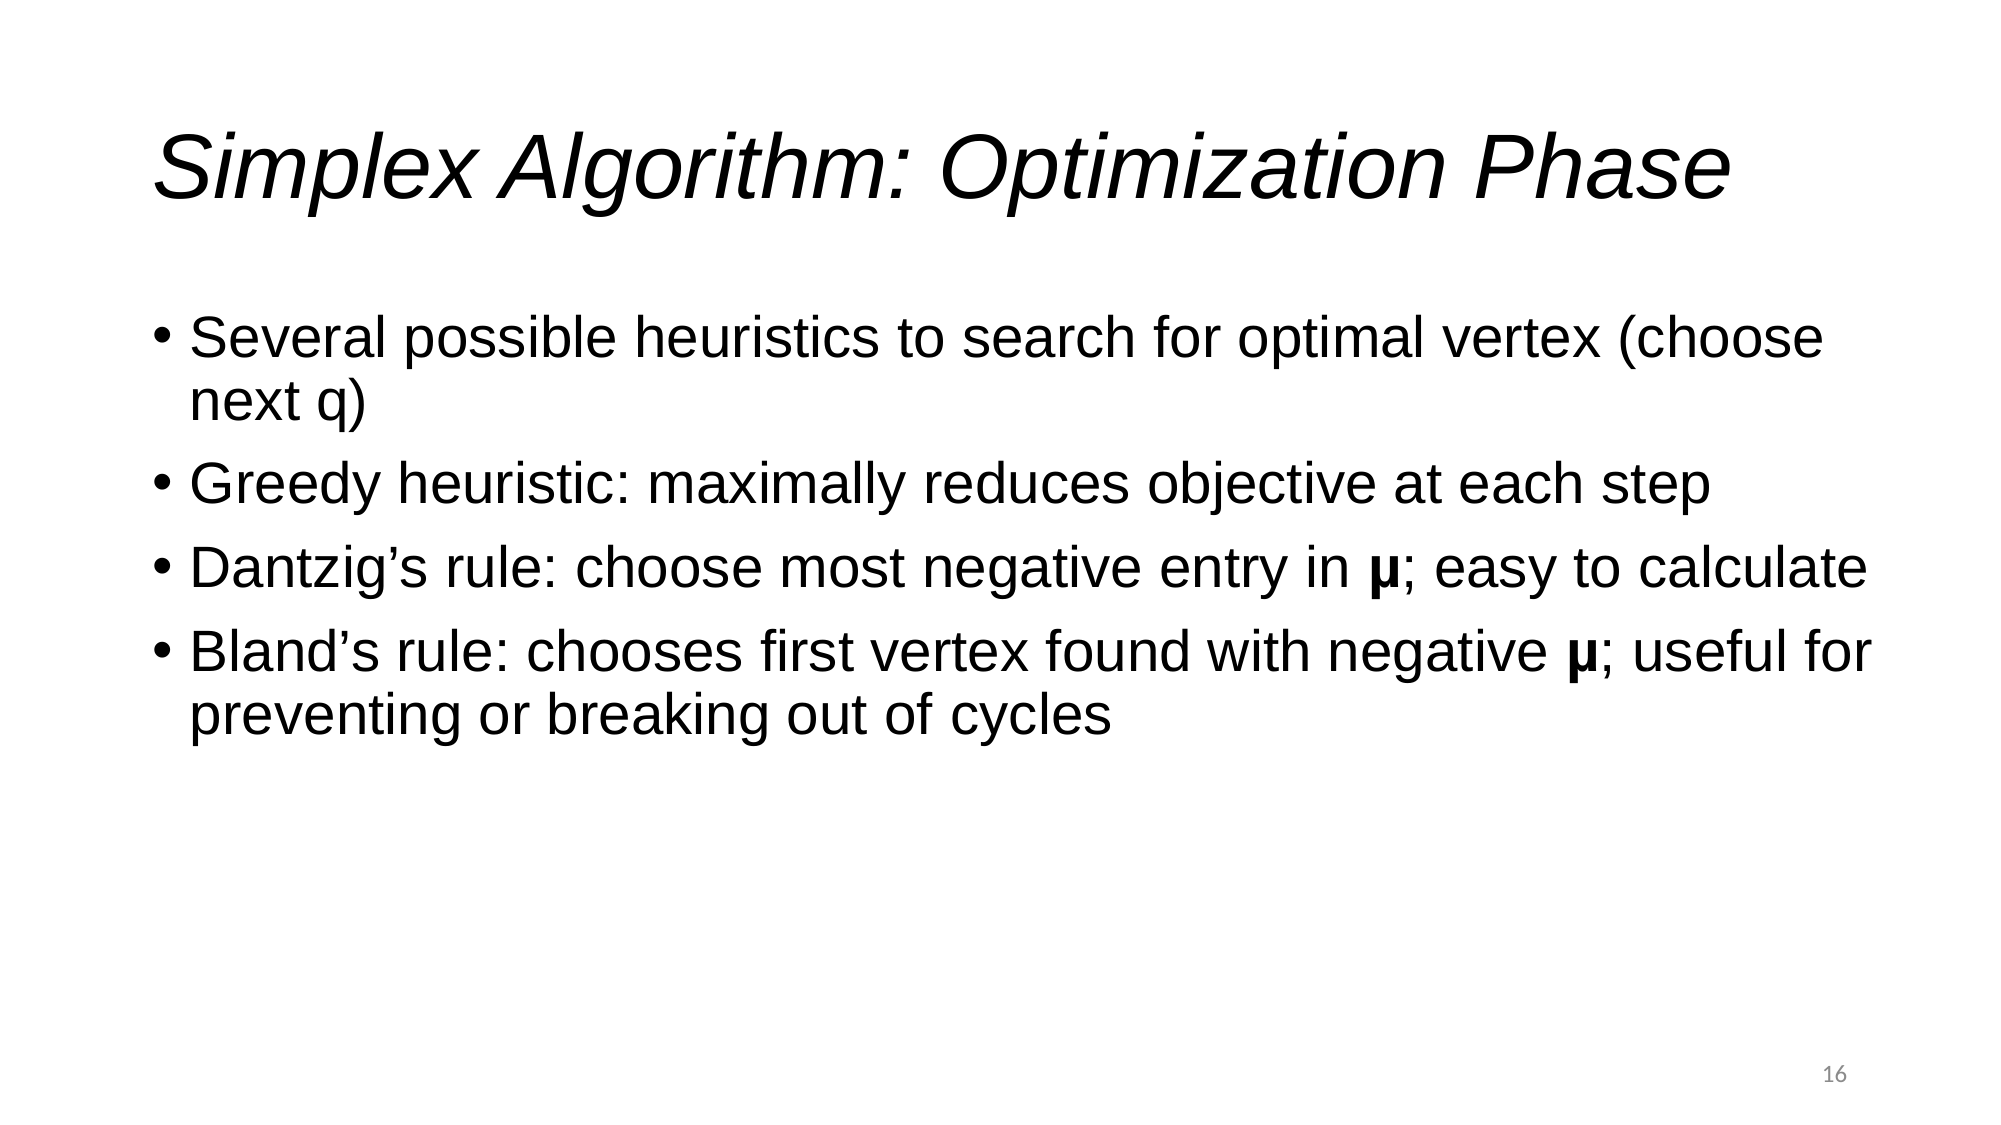

# Simplex Algorithm: Optimization Phase
Several possible heuristics to search for optimal vertex (choose next q)
Greedy heuristic: maximally reduces objective at each step
Dantzig’s rule: choose most negative entry in µ; easy to calculate
Bland’s rule: chooses first vertex found with negative µ; useful for preventing or breaking out of cycles
16